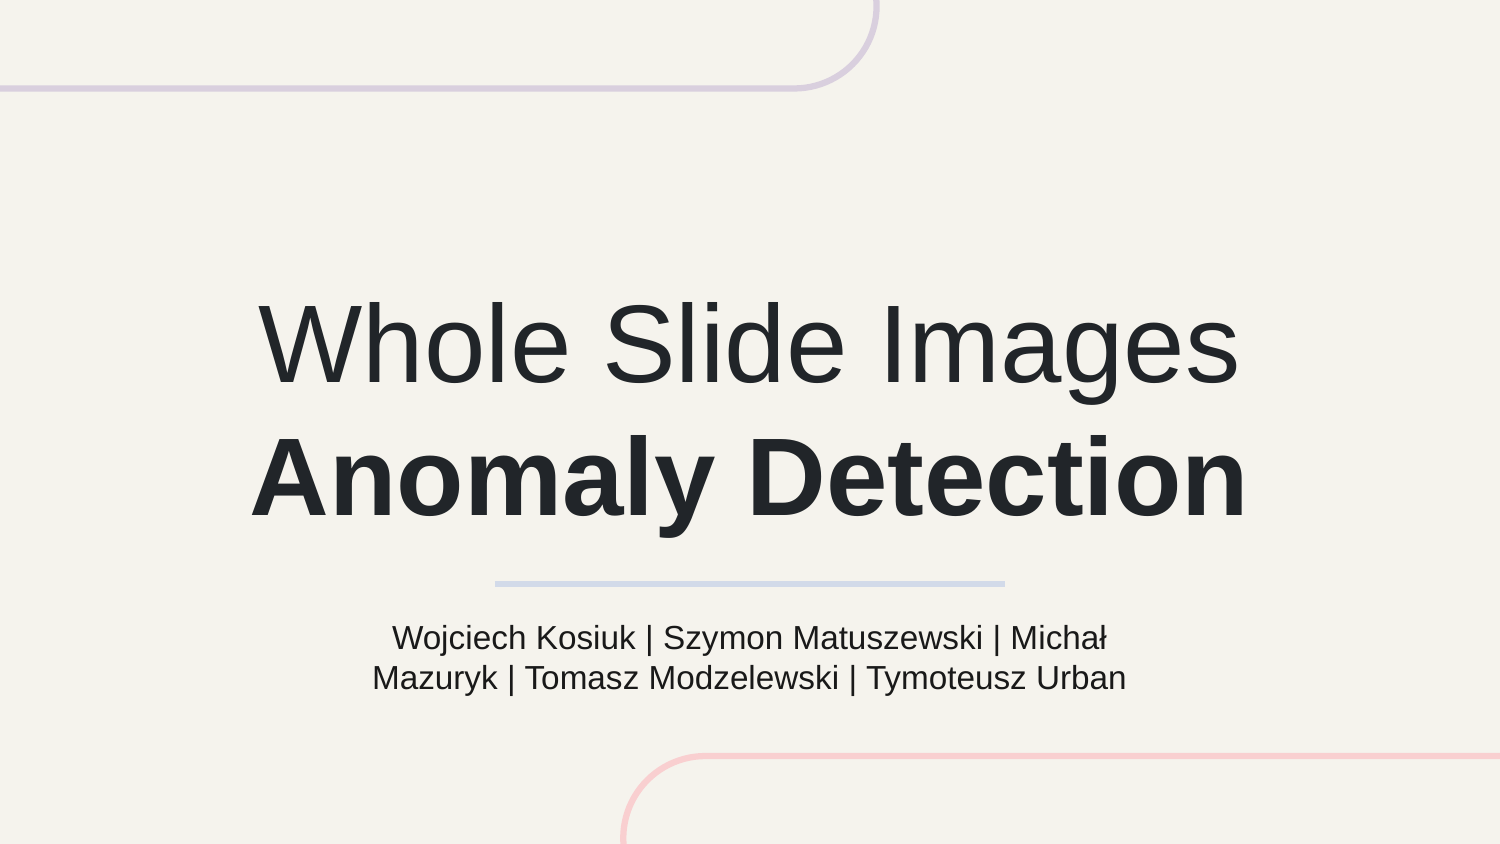

# Whole Slide Images Anomaly Detection
Wojciech Kosiuk | Szymon Matuszewski | Michał Mazuryk | Tomasz Modzelewski | Tymoteusz Urban